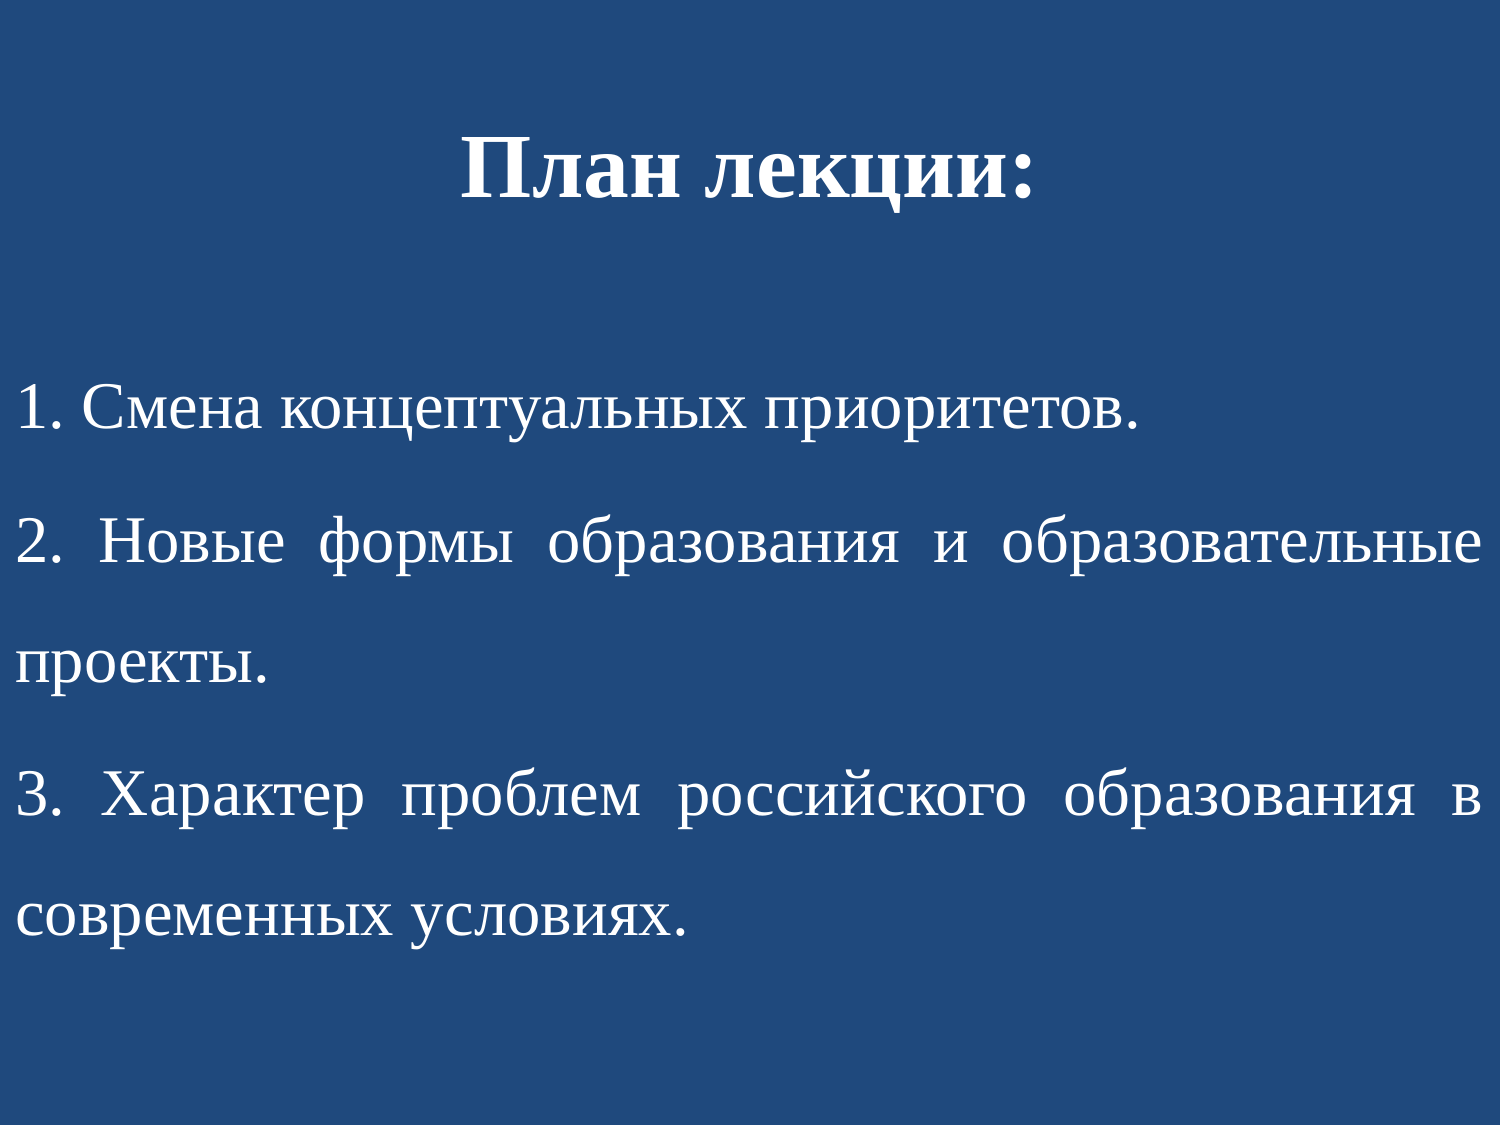

План лекции:

1. Смена концептуальных приоритетов.
2. Новые формы образования и образовательные проекты.
3. Характер проблем российского образования в современных условиях.